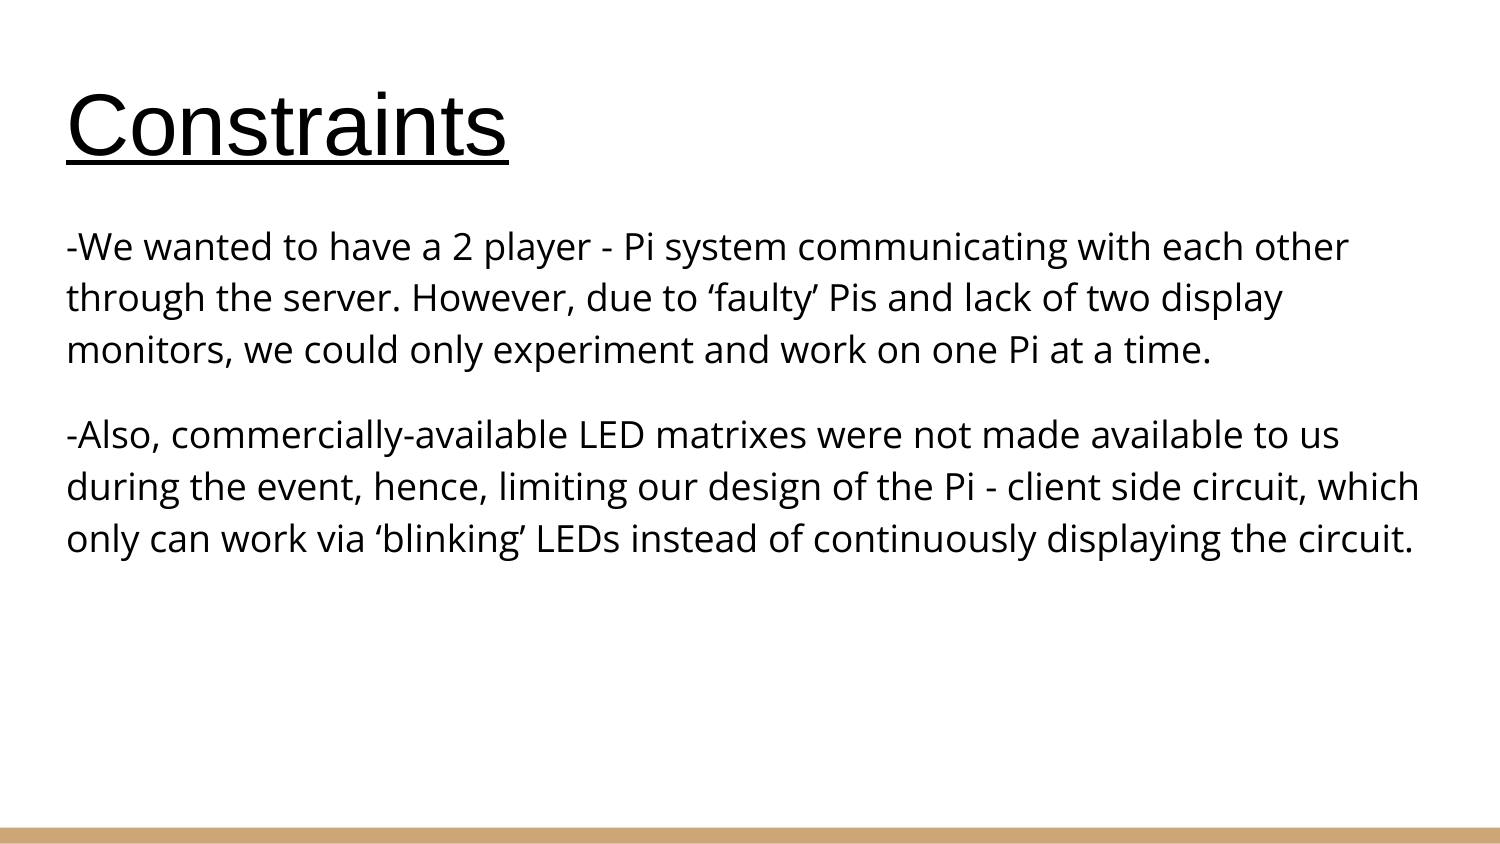

# Constraints
-We wanted to have a 2 player - Pi system communicating with each other through the server. However, due to ‘faulty’ Pis and lack of two display monitors, we could only experiment and work on one Pi at a time.
-Also, commercially-available LED matrixes were not made available to us during the event, hence, limiting our design of the Pi - client side circuit, which only can work via ‘blinking’ LEDs instead of continuously displaying the circuit.